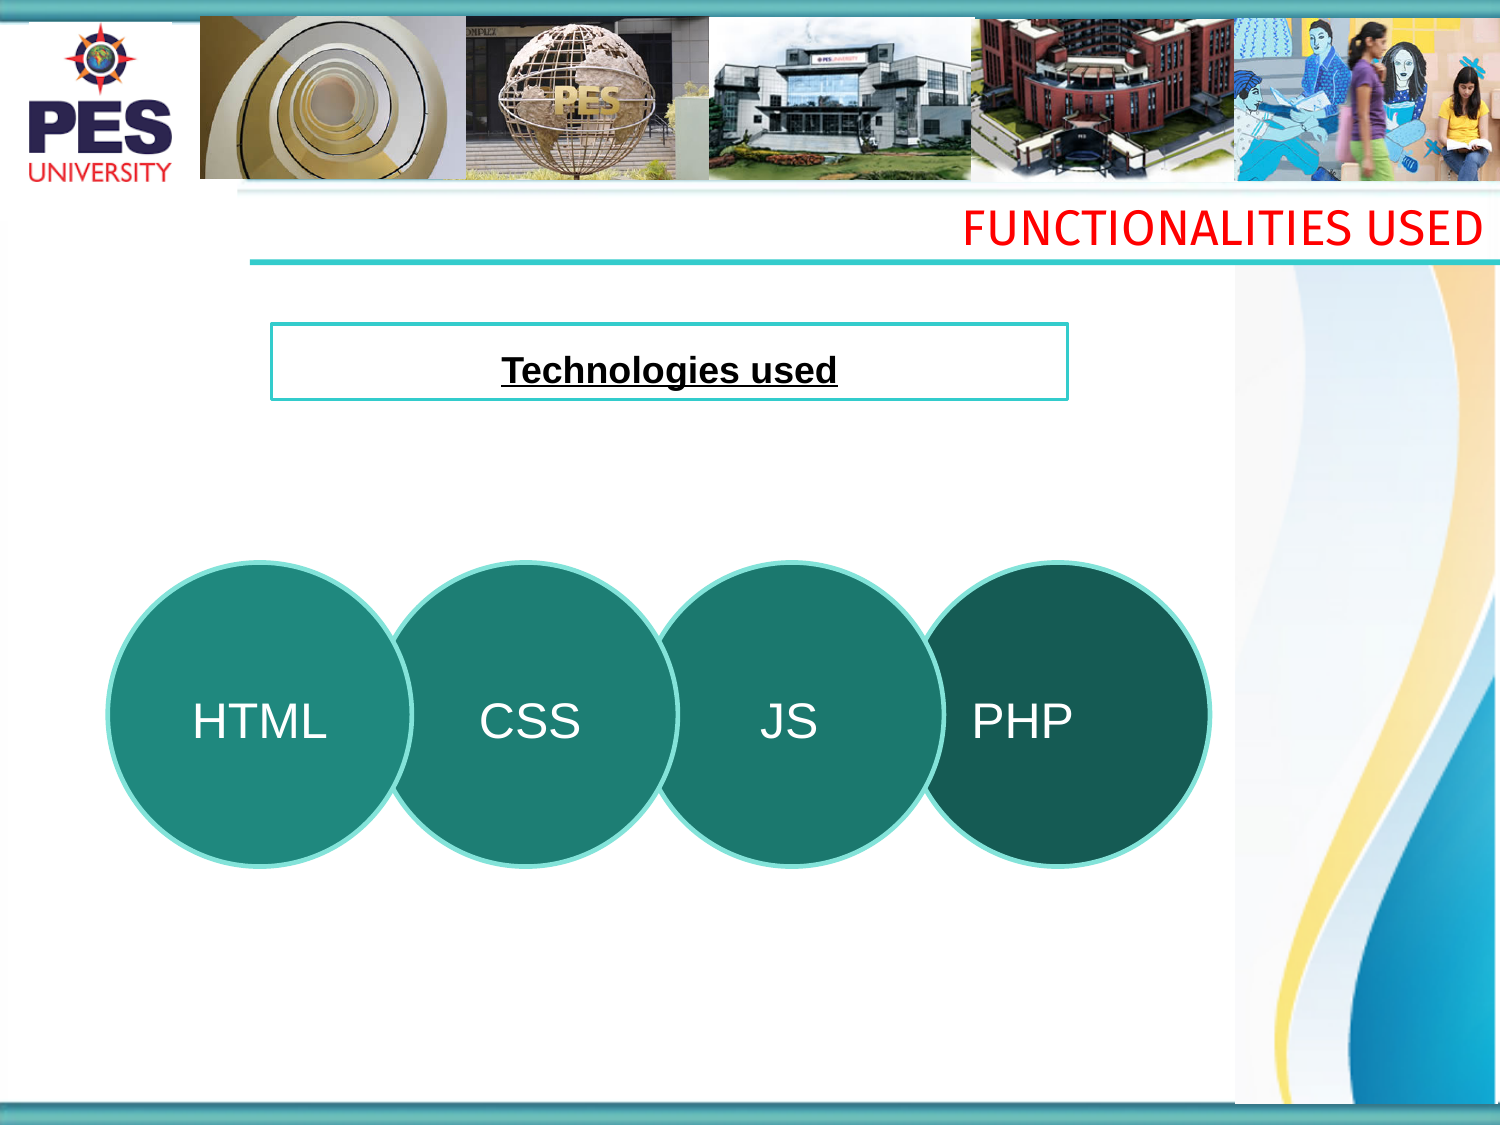

FUNCTIONALITIES USED

Technologies used

JS

PHP

HTML

CSS